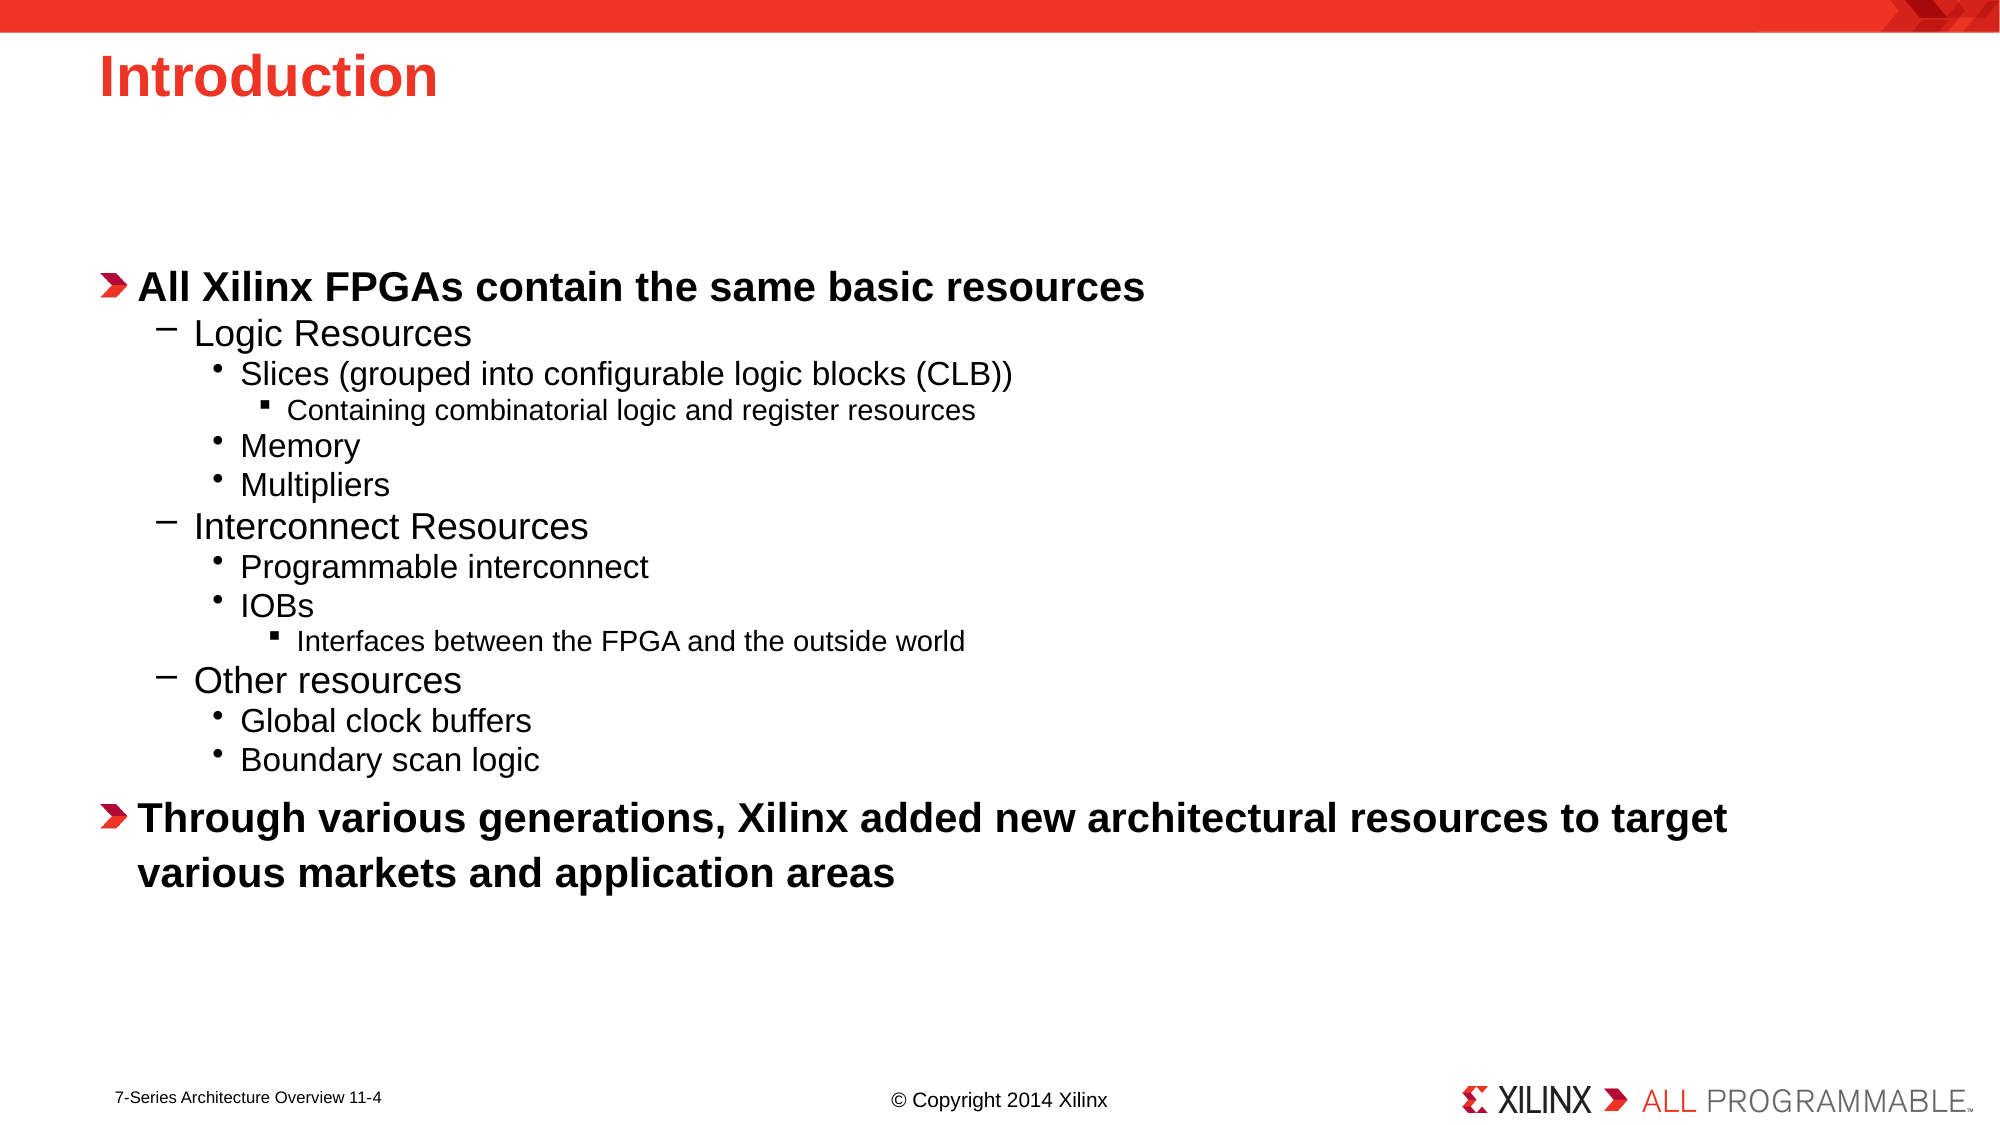

# Introduction
All Xilinx FPGAs contain the same basic resources
Logic Resources
Slices (grouped into configurable logic blocks (CLB))
Containing combinatorial logic and register resources
Memory
Multipliers
Interconnect Resources
Programmable interconnect
IOBs
Interfaces between the FPGA and the outside world
Other resources
Global clock buffers
Boundary scan logic
Through various generations, Xilinx added new architectural resources to target various markets and application areas
© Copyright 2014 Xilinx
7-Series Architecture Overview 11-4